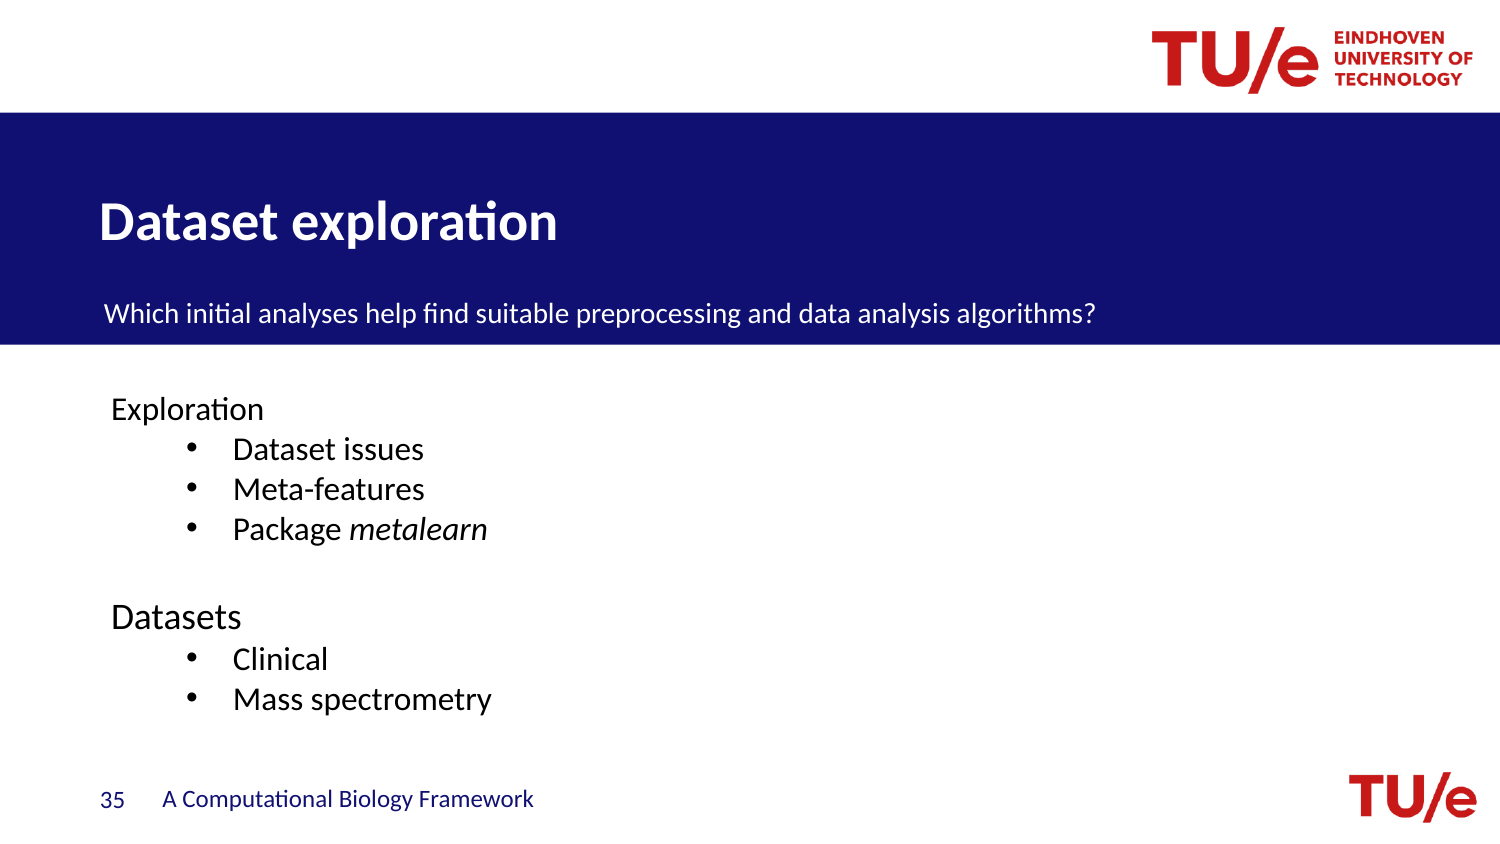

# Dataset exploration
Which initial analyses help find suitable preprocessing and data analysis algorithms?
Exploration
Dataset issues
Meta-features
Package metalearn

Datasets
Clinical
Mass spectrometry
A Computational Biology Framework
35